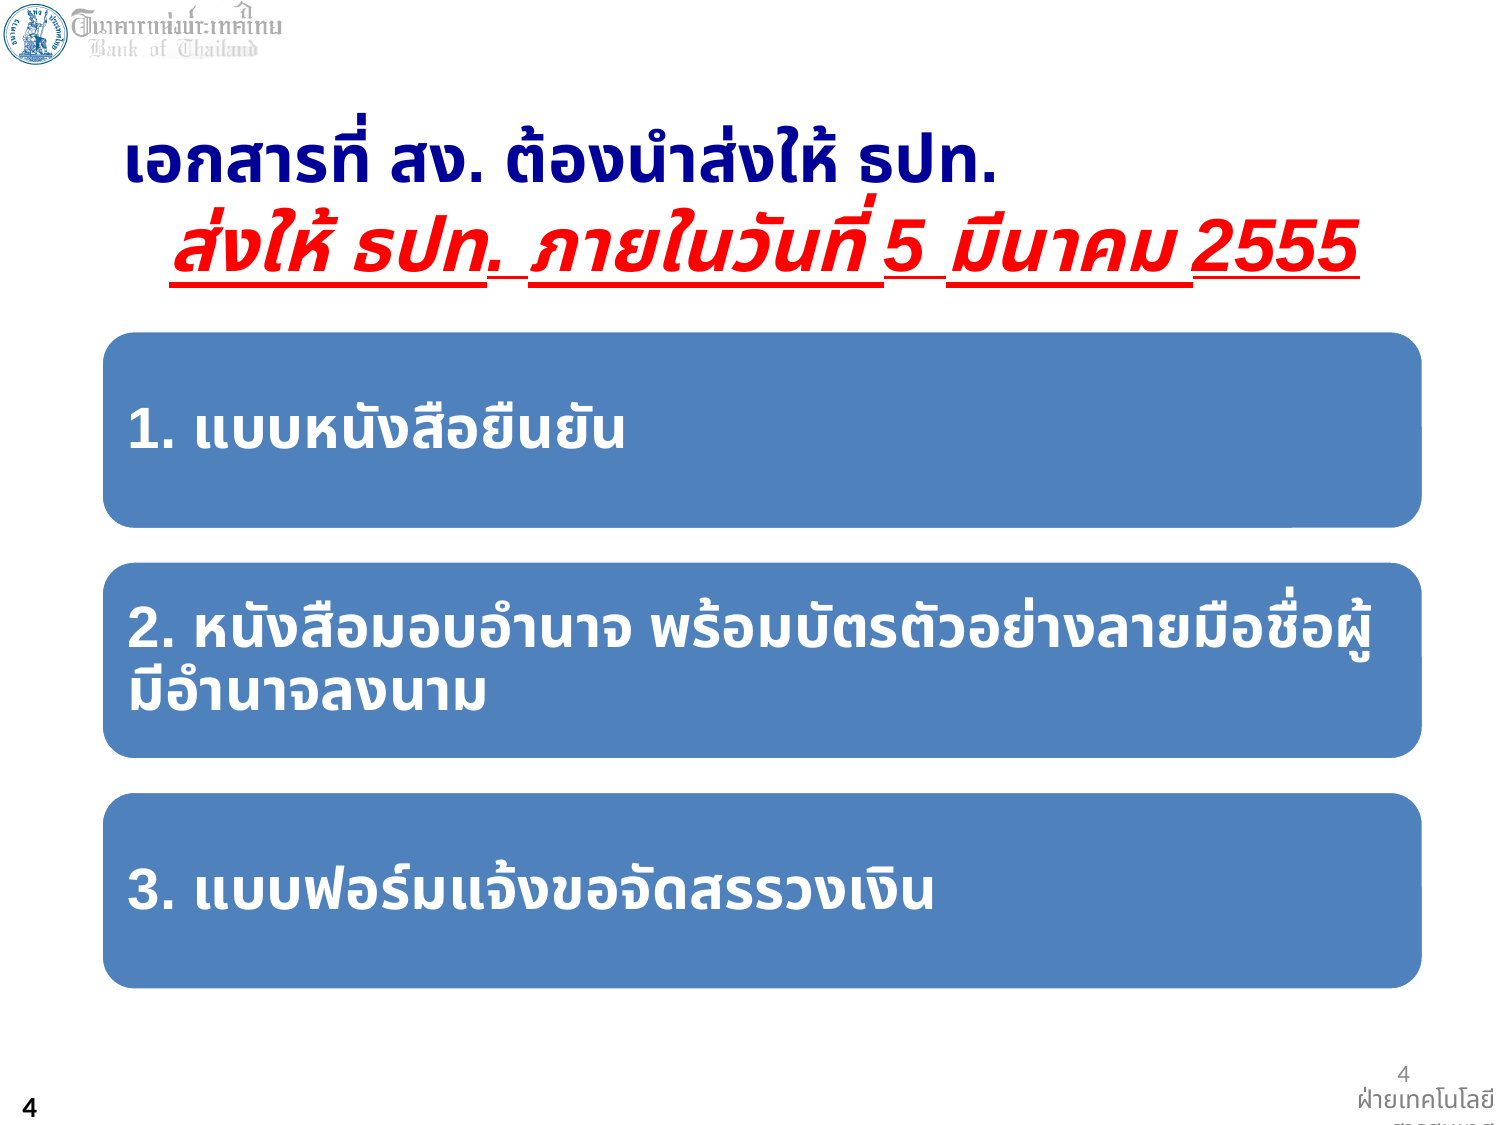

เอกสารที่ สง. ต้องนำส่งให้ ธปท.
ส่งให้ ธปท. ภายในวันที่ 5 มีนาคม 2555
1. แบบหนังสือยืนยัน
2. หนังสือมอบอำนาจ พร้อมบัตรตัวอย่างลายมือชื่อผู้มีอำนาจลงนาม
3. แบบฟอร์มแจ้งขอจัดสรรวงเงิน

4